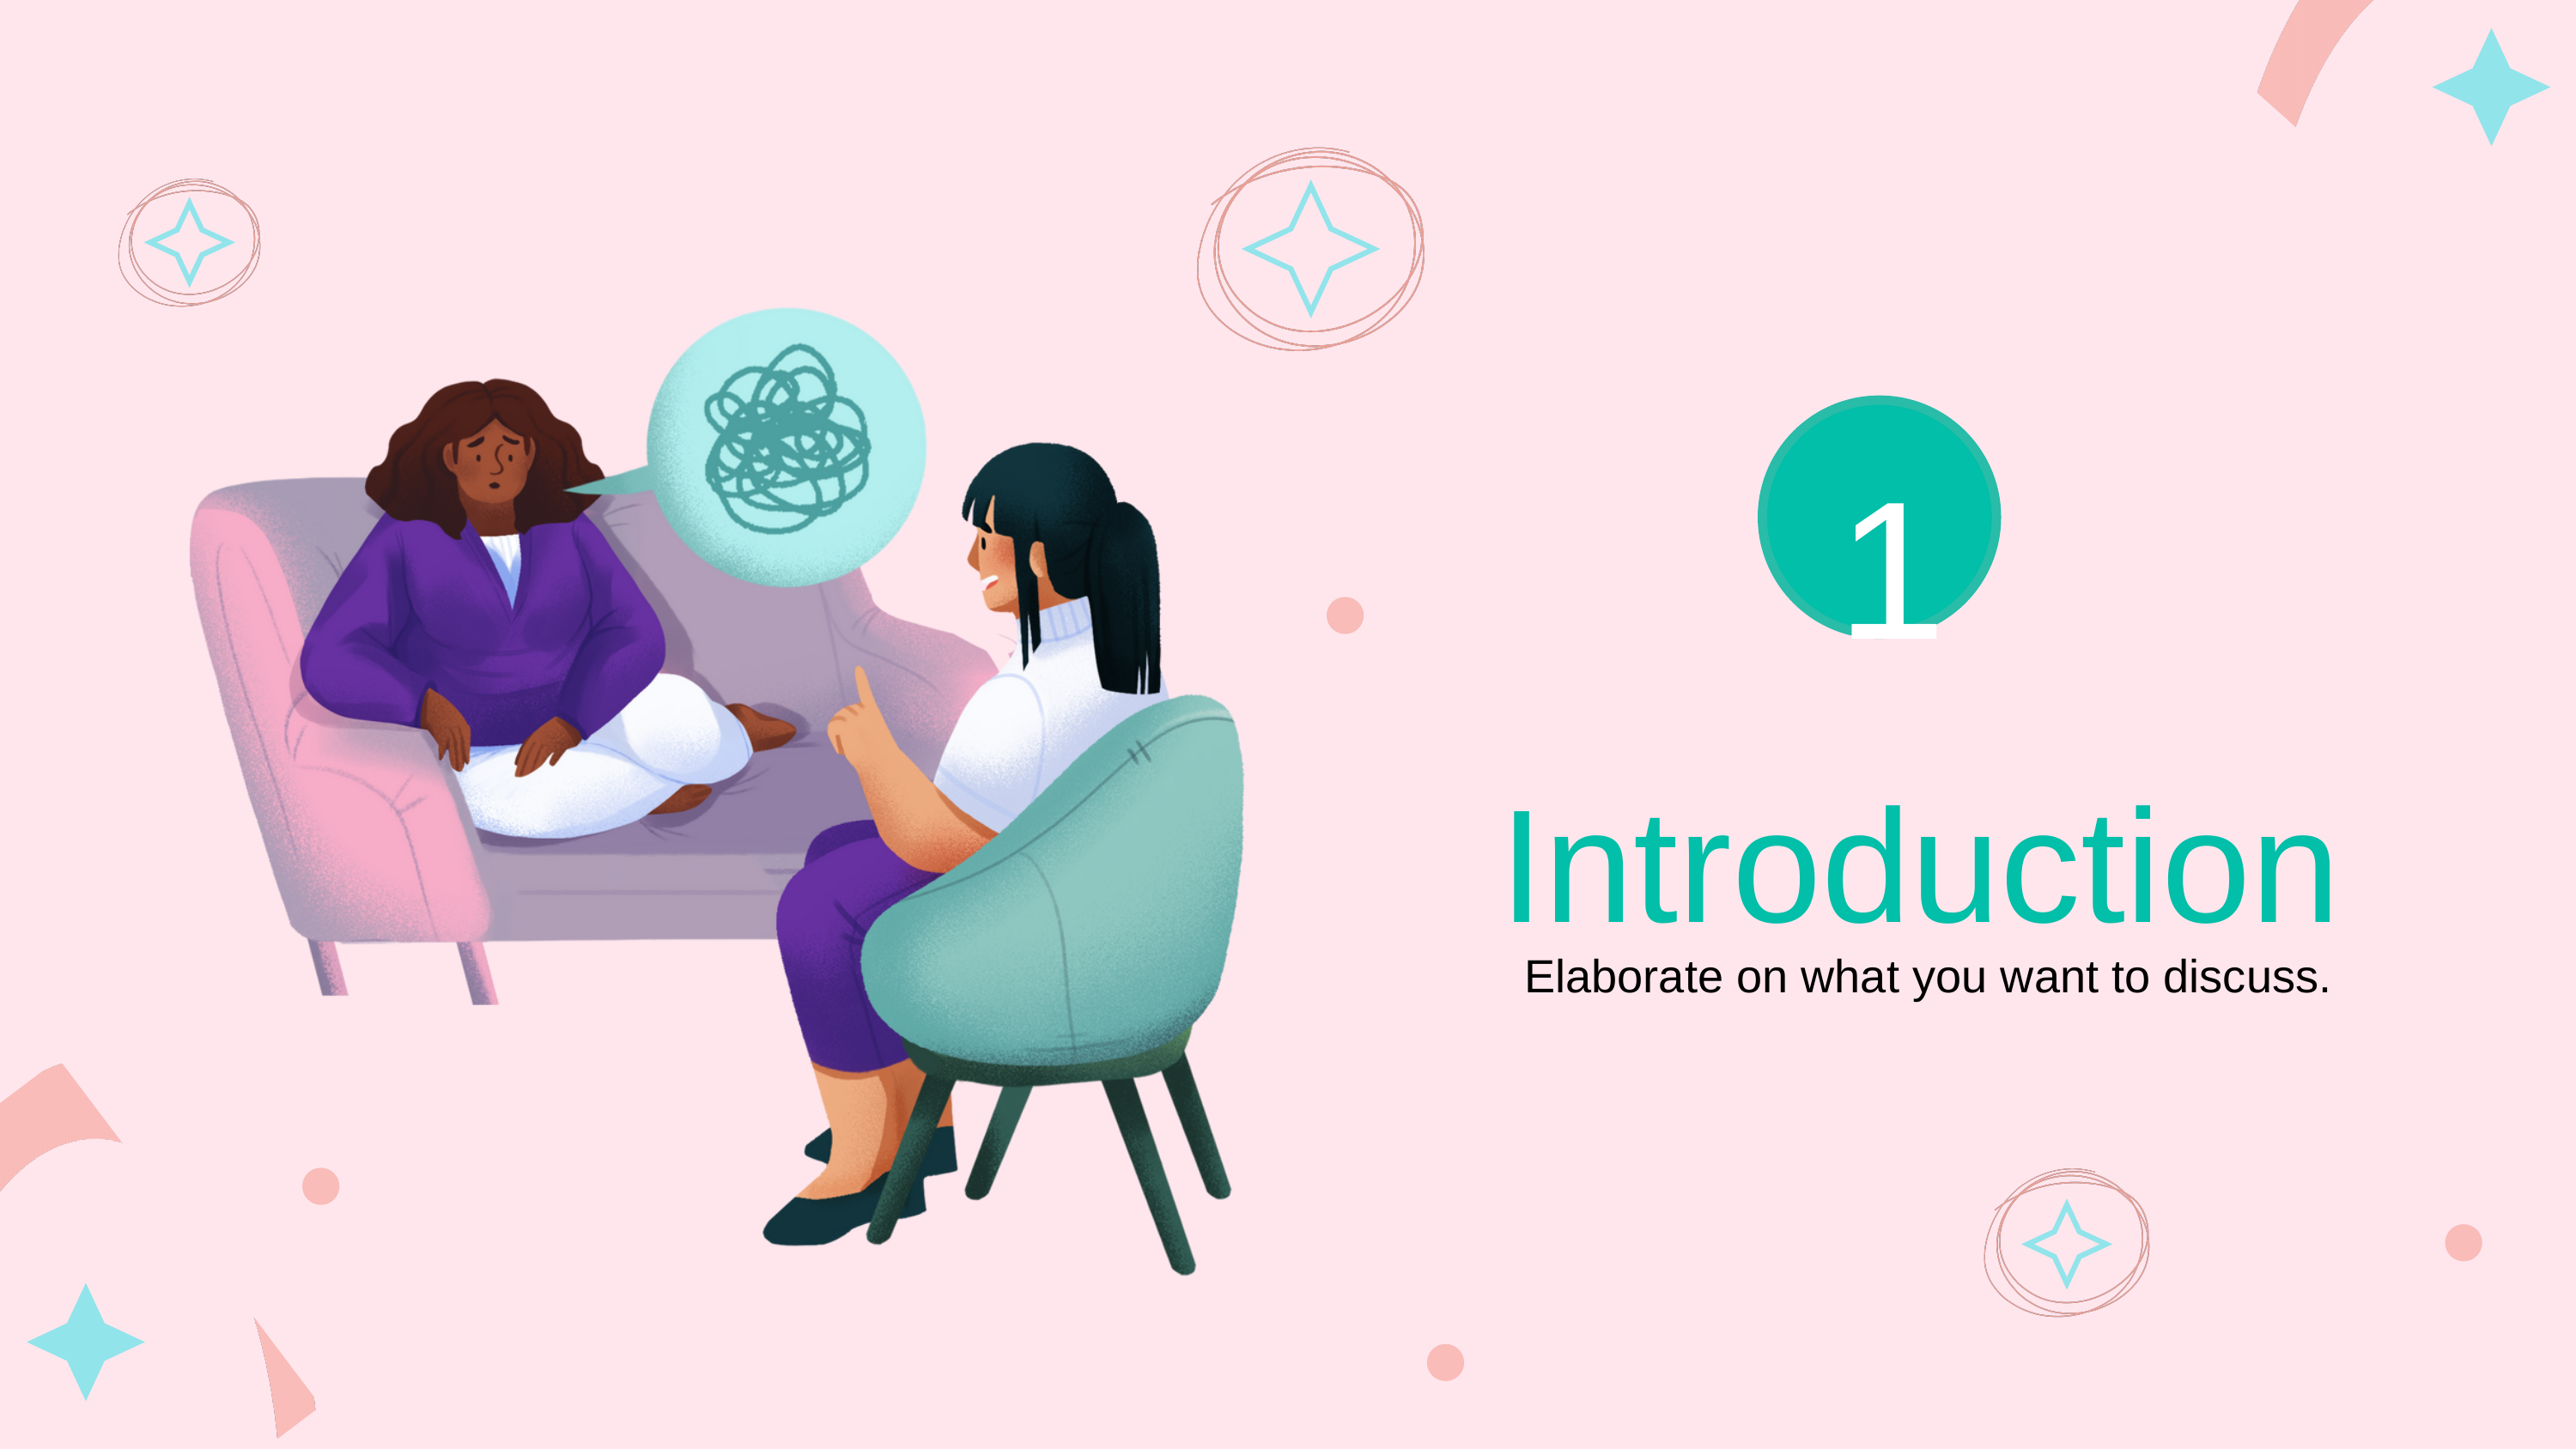

1

Introduction
Elaborate on what you want to discuss.